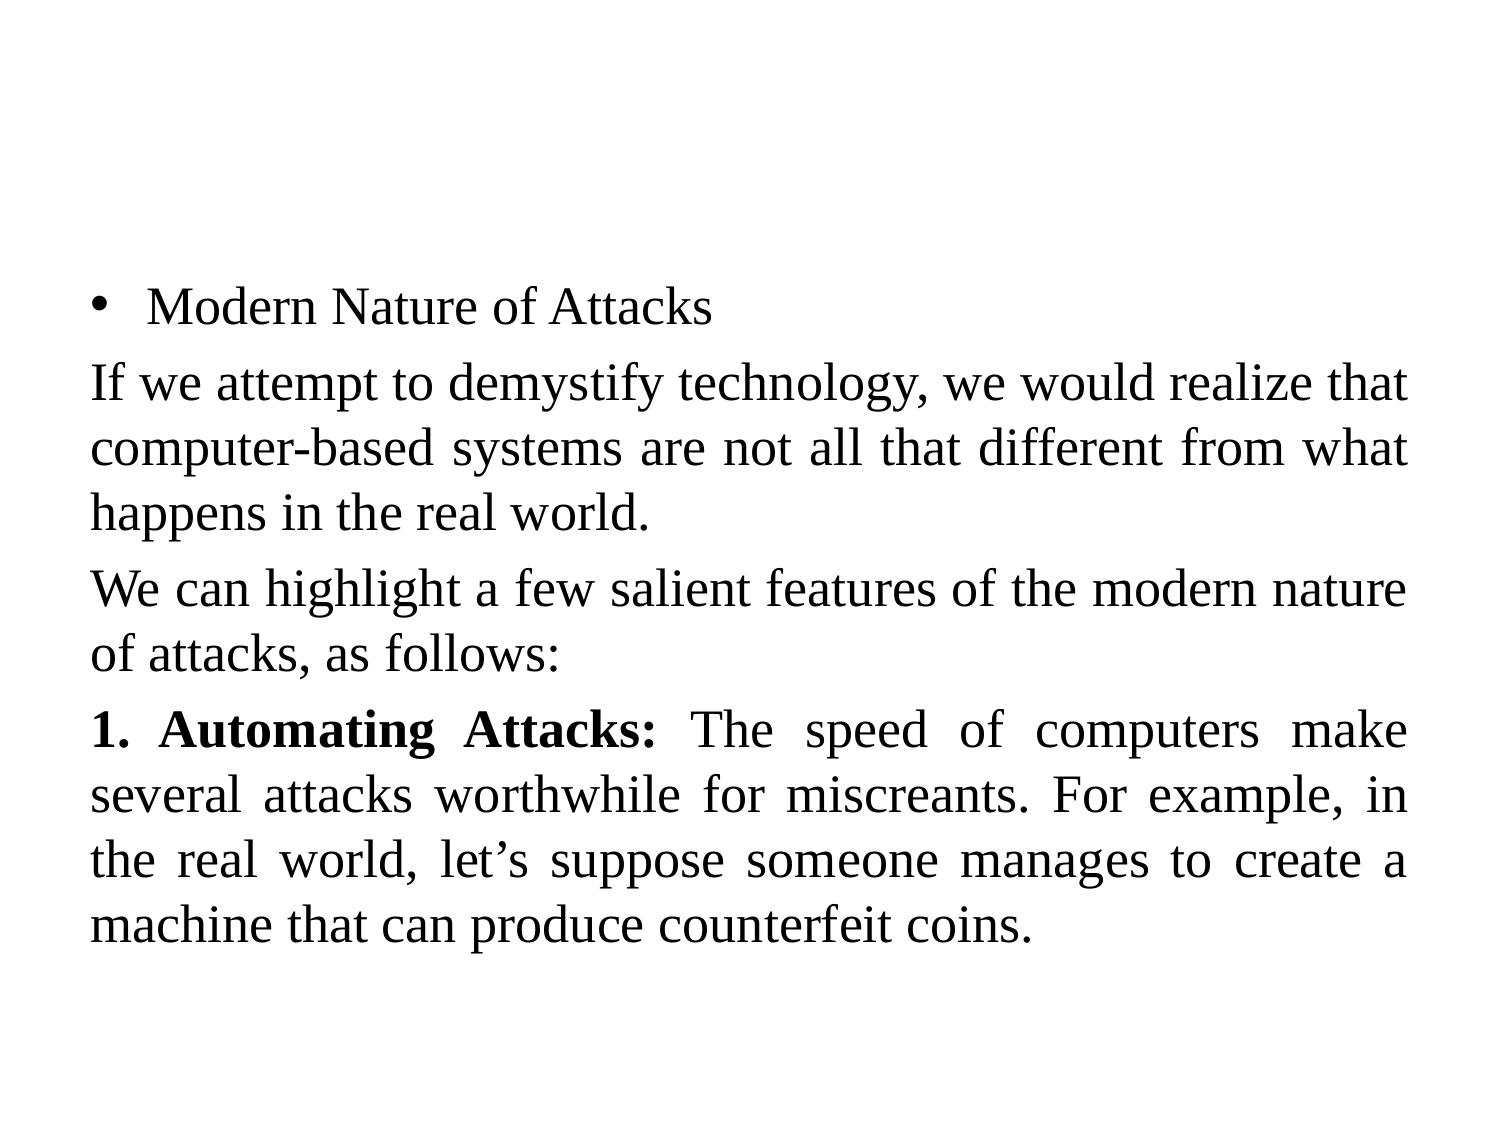

Modern Nature of Attacks
If we attempt to demystify technology, we would realize that computer-based systems are not all that different from what happens in the real world.
We can highlight a few salient features of the modern nature of attacks, as follows:
1. Automating Attacks: The speed of computers make several attacks worthwhile for miscreants. For example, in the real world, let’s suppose someone manages to create a machine that can produce counterfeit coins.